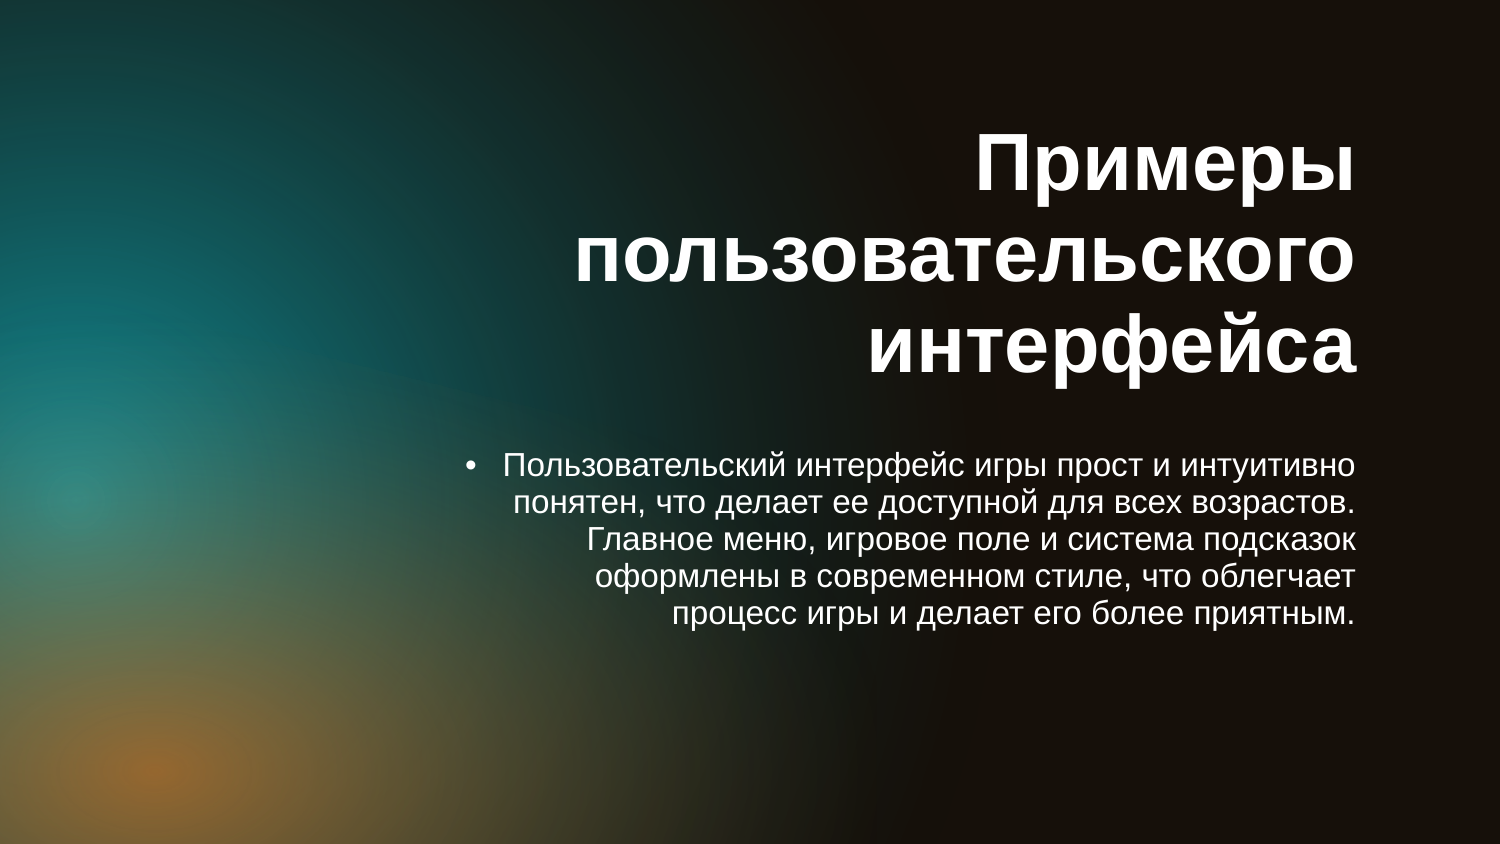

Примеры пользовательского интерфейса
# Пользовательский интерфейс игры прост и интуитивно понятен, что делает ее доступной для всех возрастов. Главное меню, игровое поле и система подсказок оформлены в современном стиле, что облегчает процесс игры и делает его более приятным.